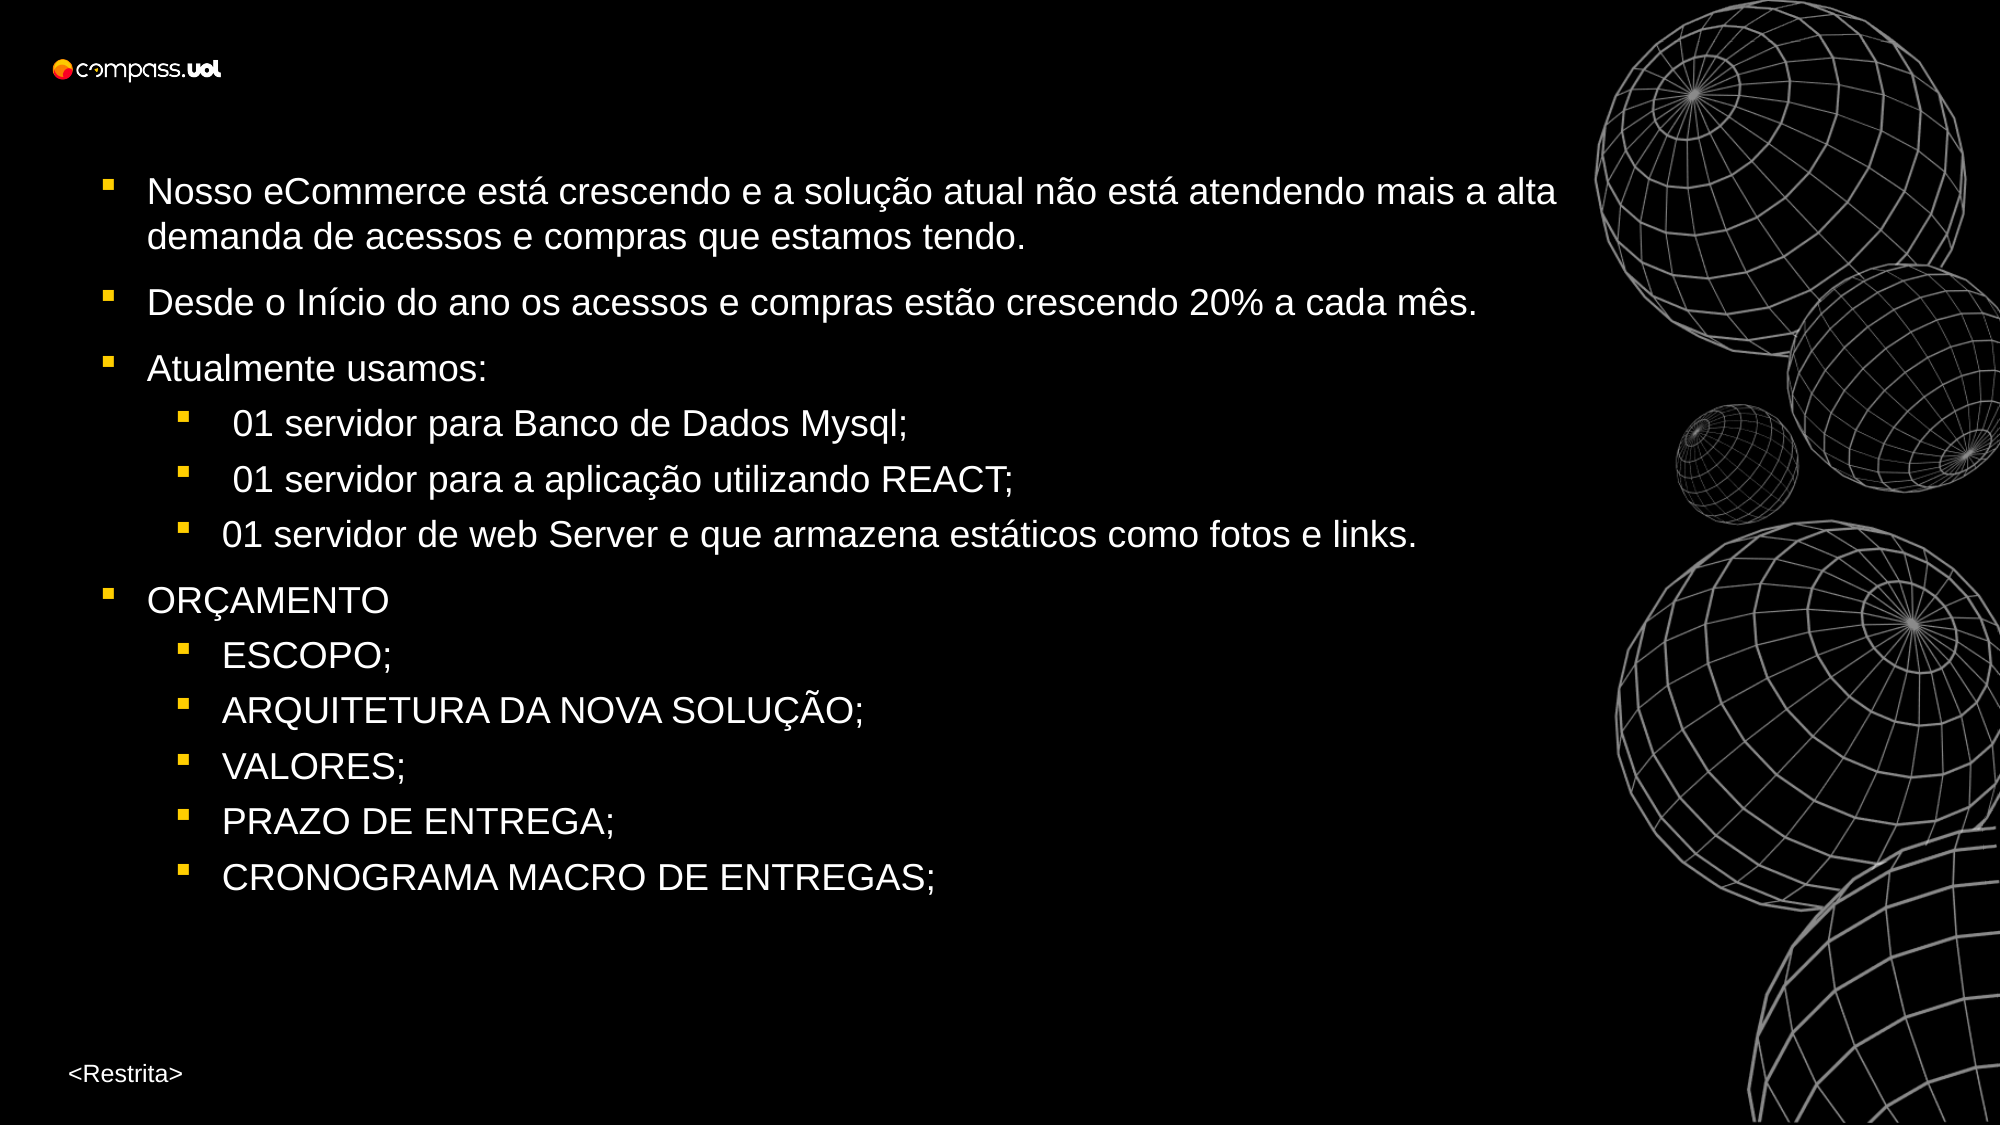

Nosso eCommerce está crescendo e a solução atual não está atendendo mais a alta demanda de acessos e compras que estamos tendo.
Desde o Início do ano os acessos e compras estão crescendo 20% a cada mês.
Atualmente usamos:
 01 servidor para Banco de Dados Mysql;
 01 servidor para a aplicação utilizando REACT;
01 servidor de web Server e que armazena estáticos como fotos e links.
ORÇAMENTO
ESCOPO;
ARQUITETURA DA NOVA SOLUÇÃO;
VALORES;
PRAZO DE ENTREGA;
CRONOGRAMA MACRO DE ENTREGAS;

<Restrita>